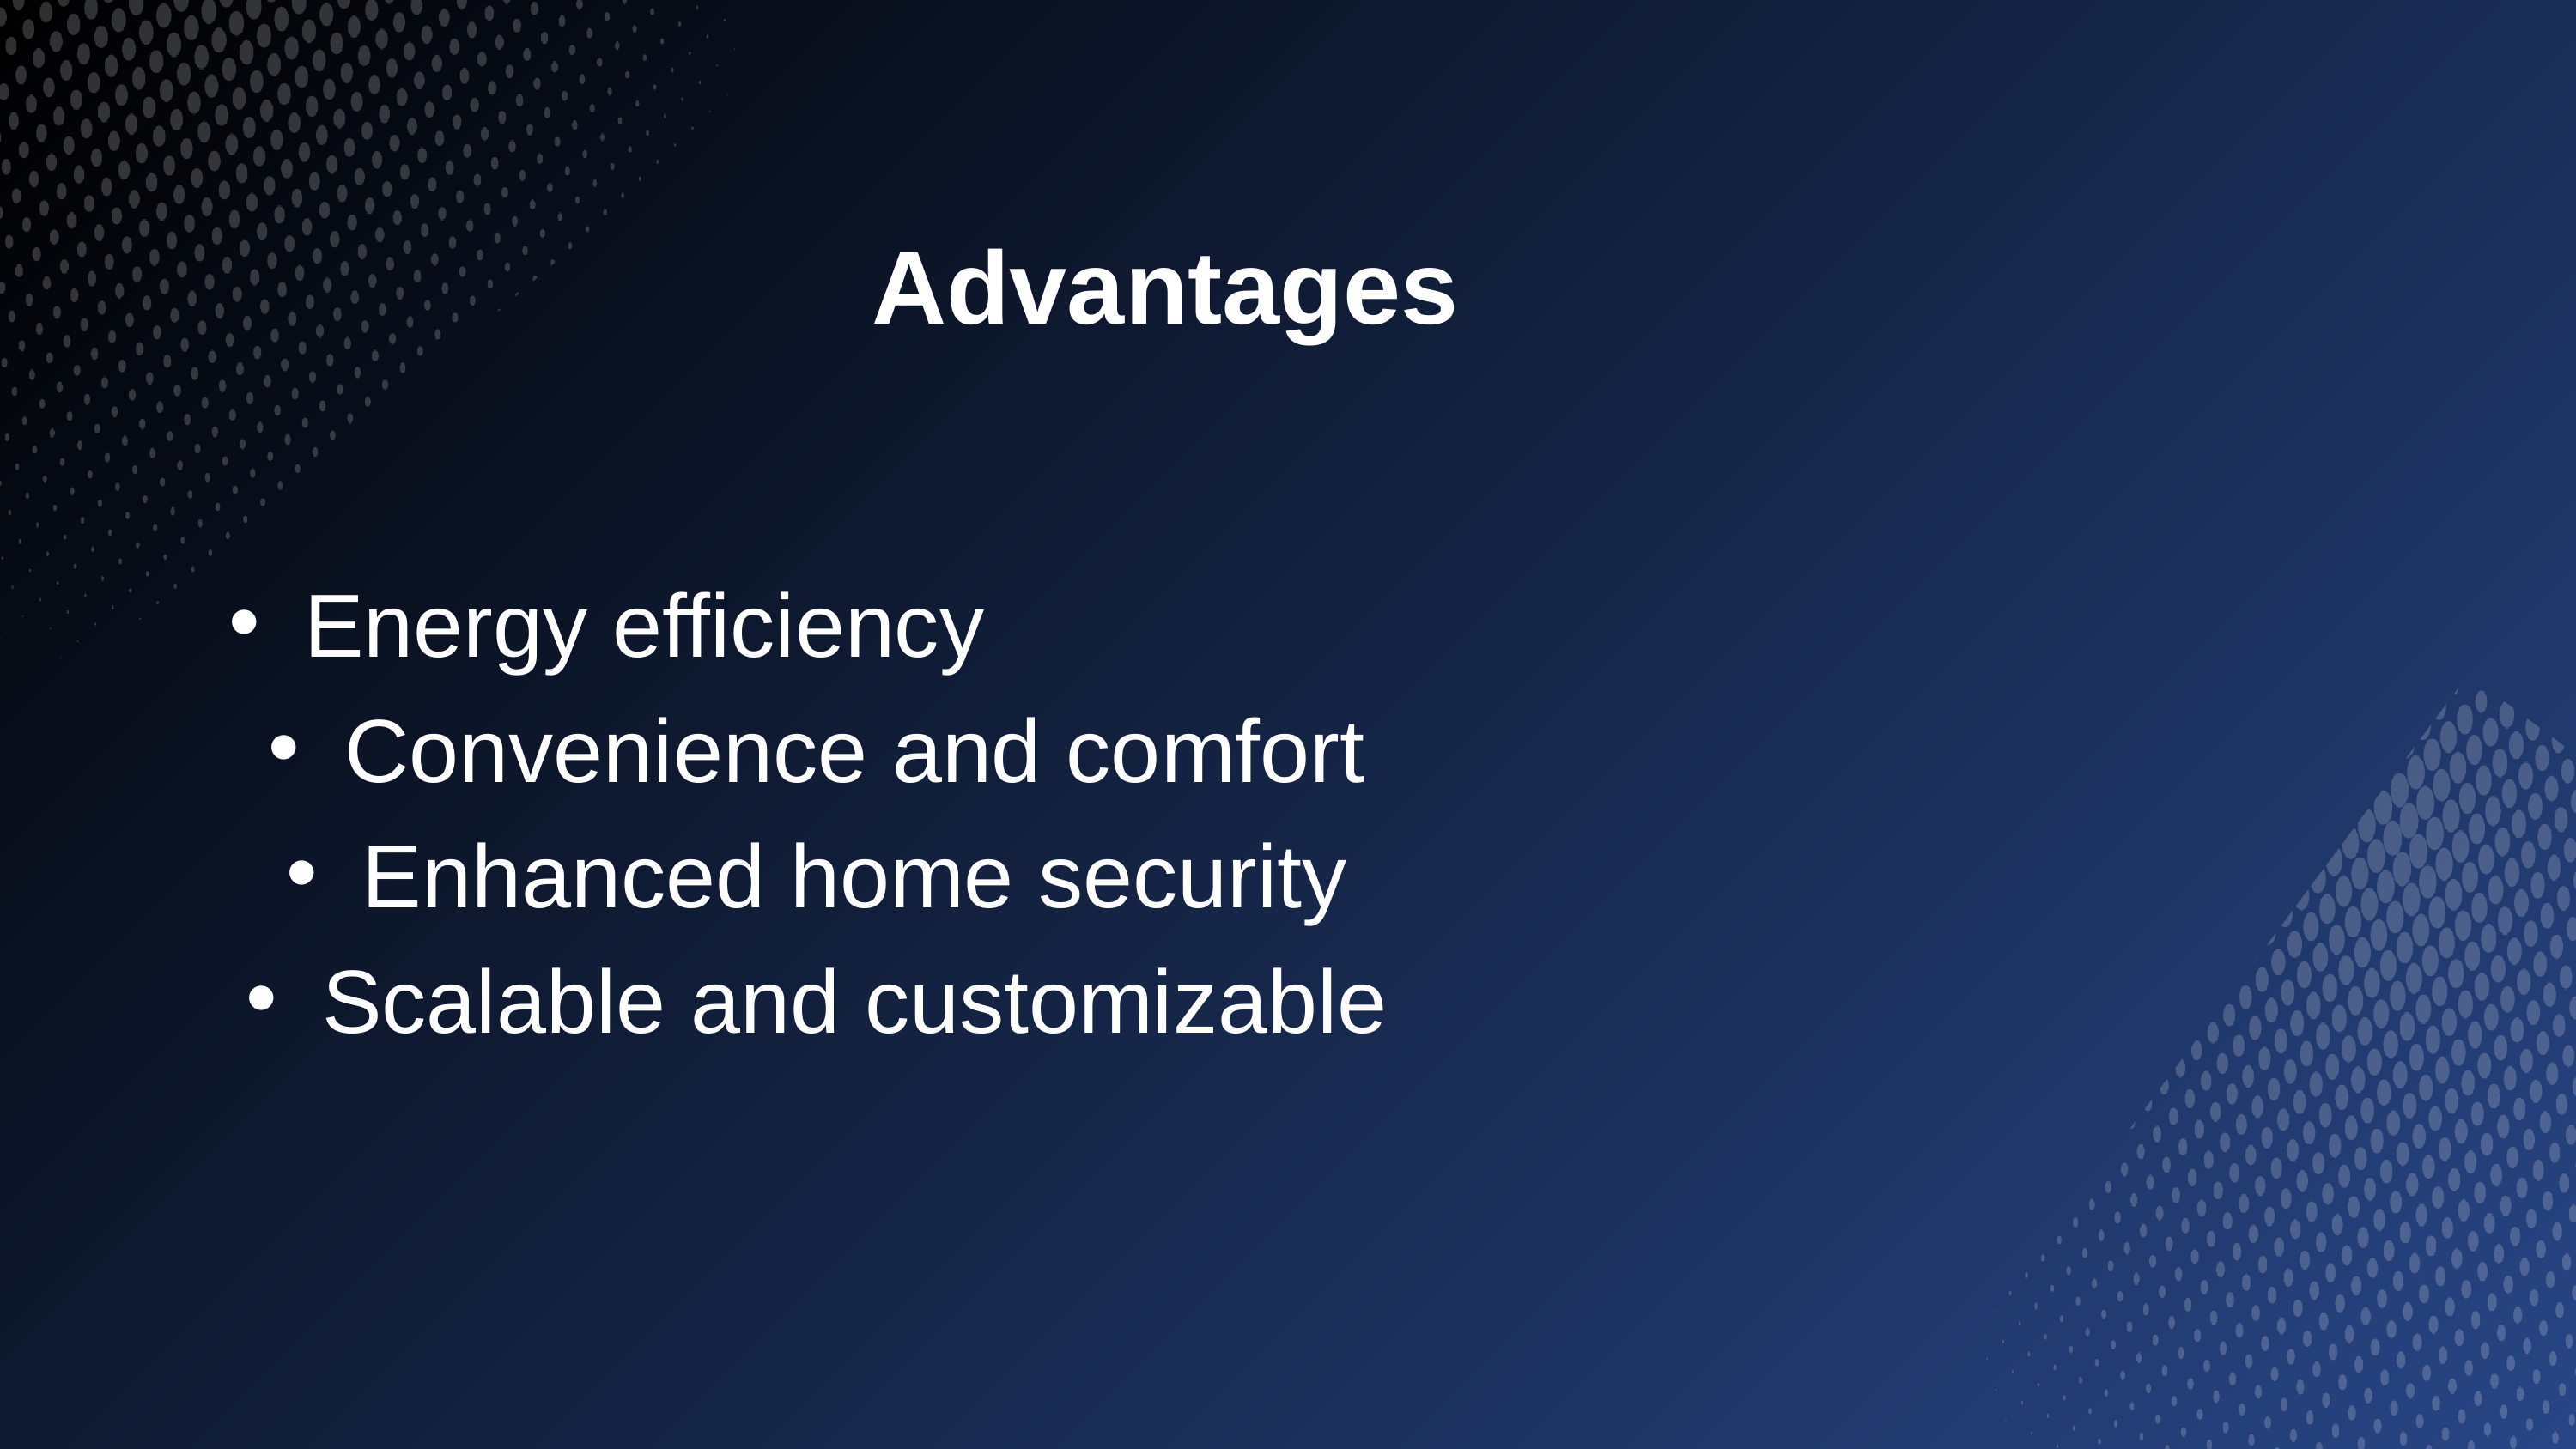

Advantages
Energy efficiency
Convenience and comfort
Enhanced home security
Scalable and customizable